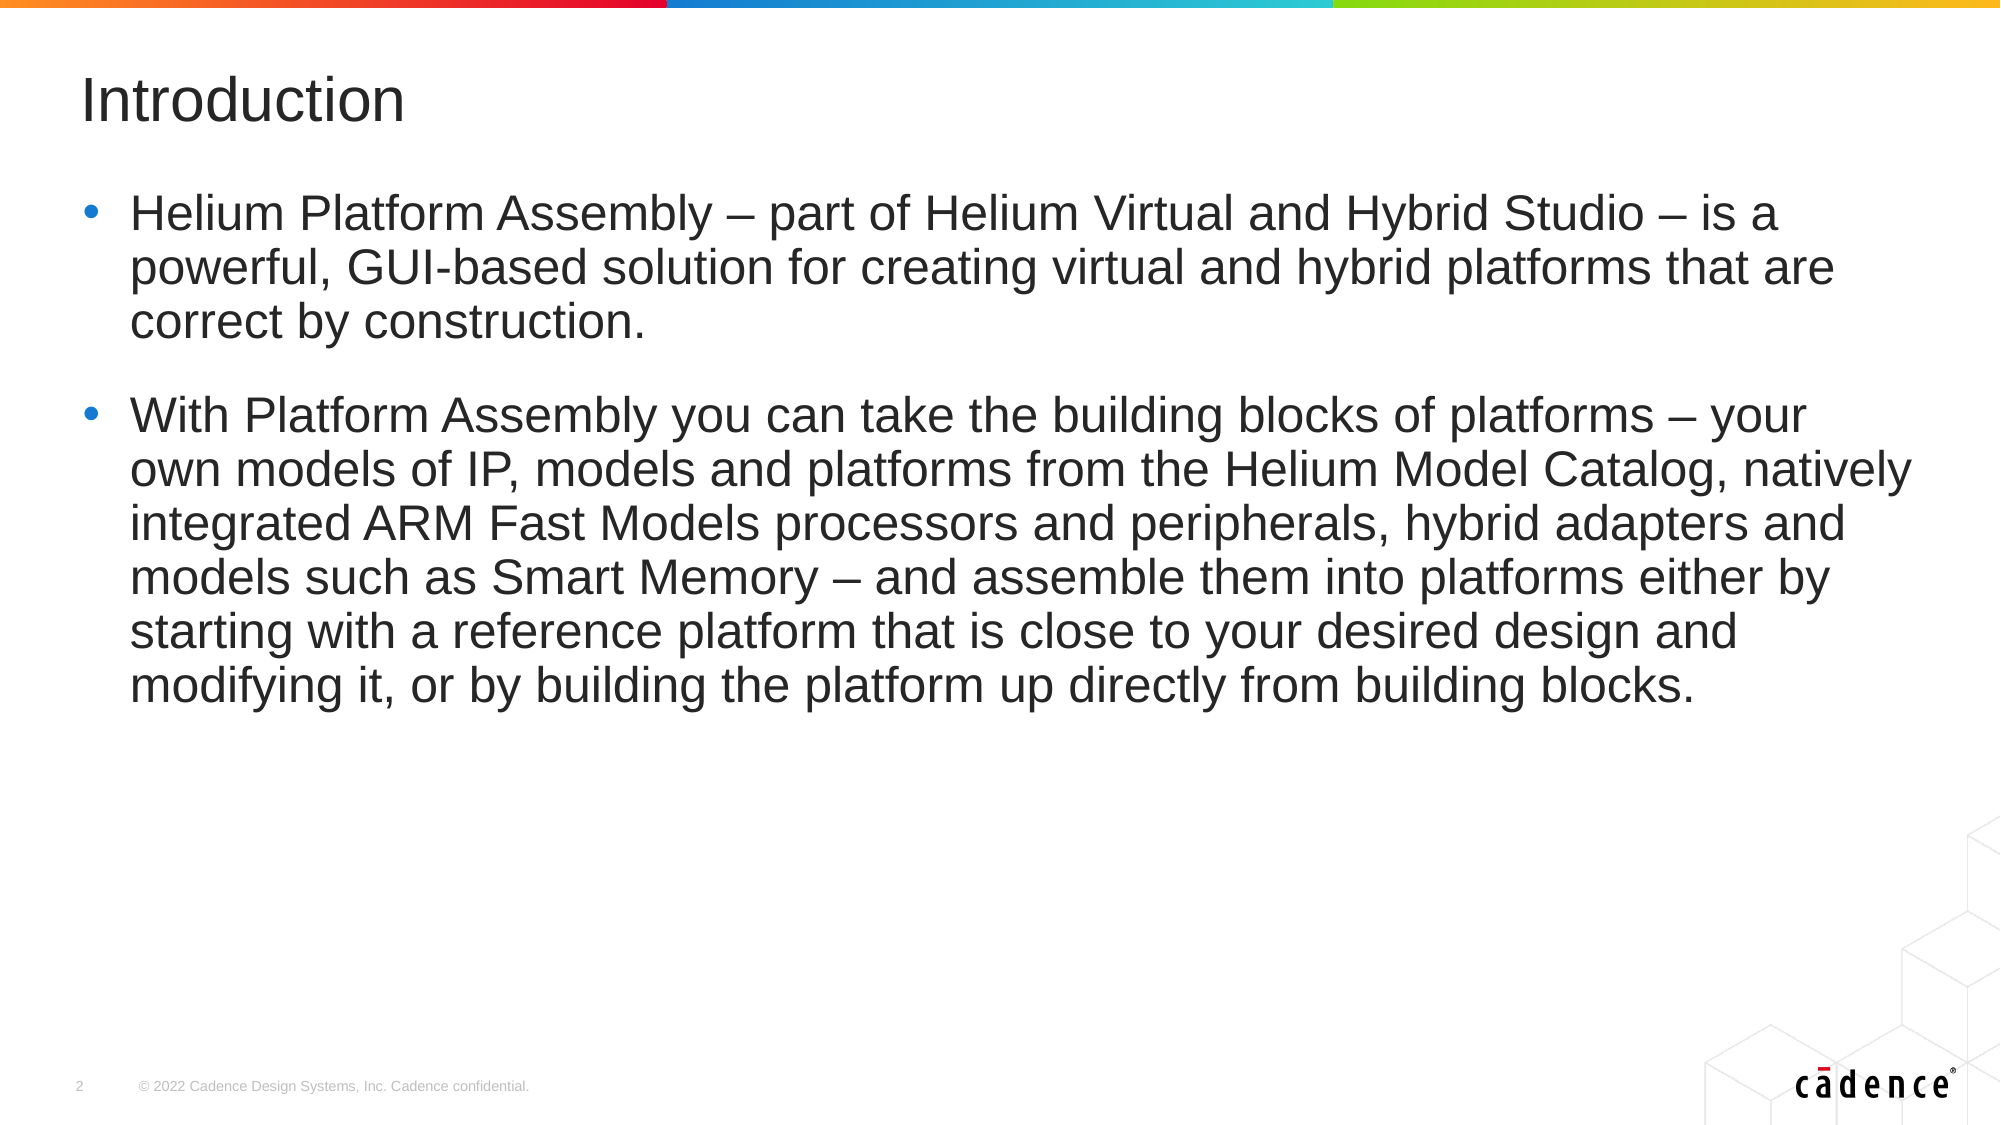

# Introduction
Helium Platform Assembly – part of Helium Virtual and Hybrid Studio – is a powerful, GUI-based solution for creating virtual and hybrid platforms that are correct by construction.
With Platform Assembly you can take the building blocks of platforms – your own models of IP, models and platforms from the Helium Model Catalog, natively integrated ARM Fast Models processors and peripherals, hybrid adapters and models such as Smart Memory – and assemble them into platforms either by starting with a reference platform that is close to your desired design and modifying it, or by building the platform up directly from building blocks.